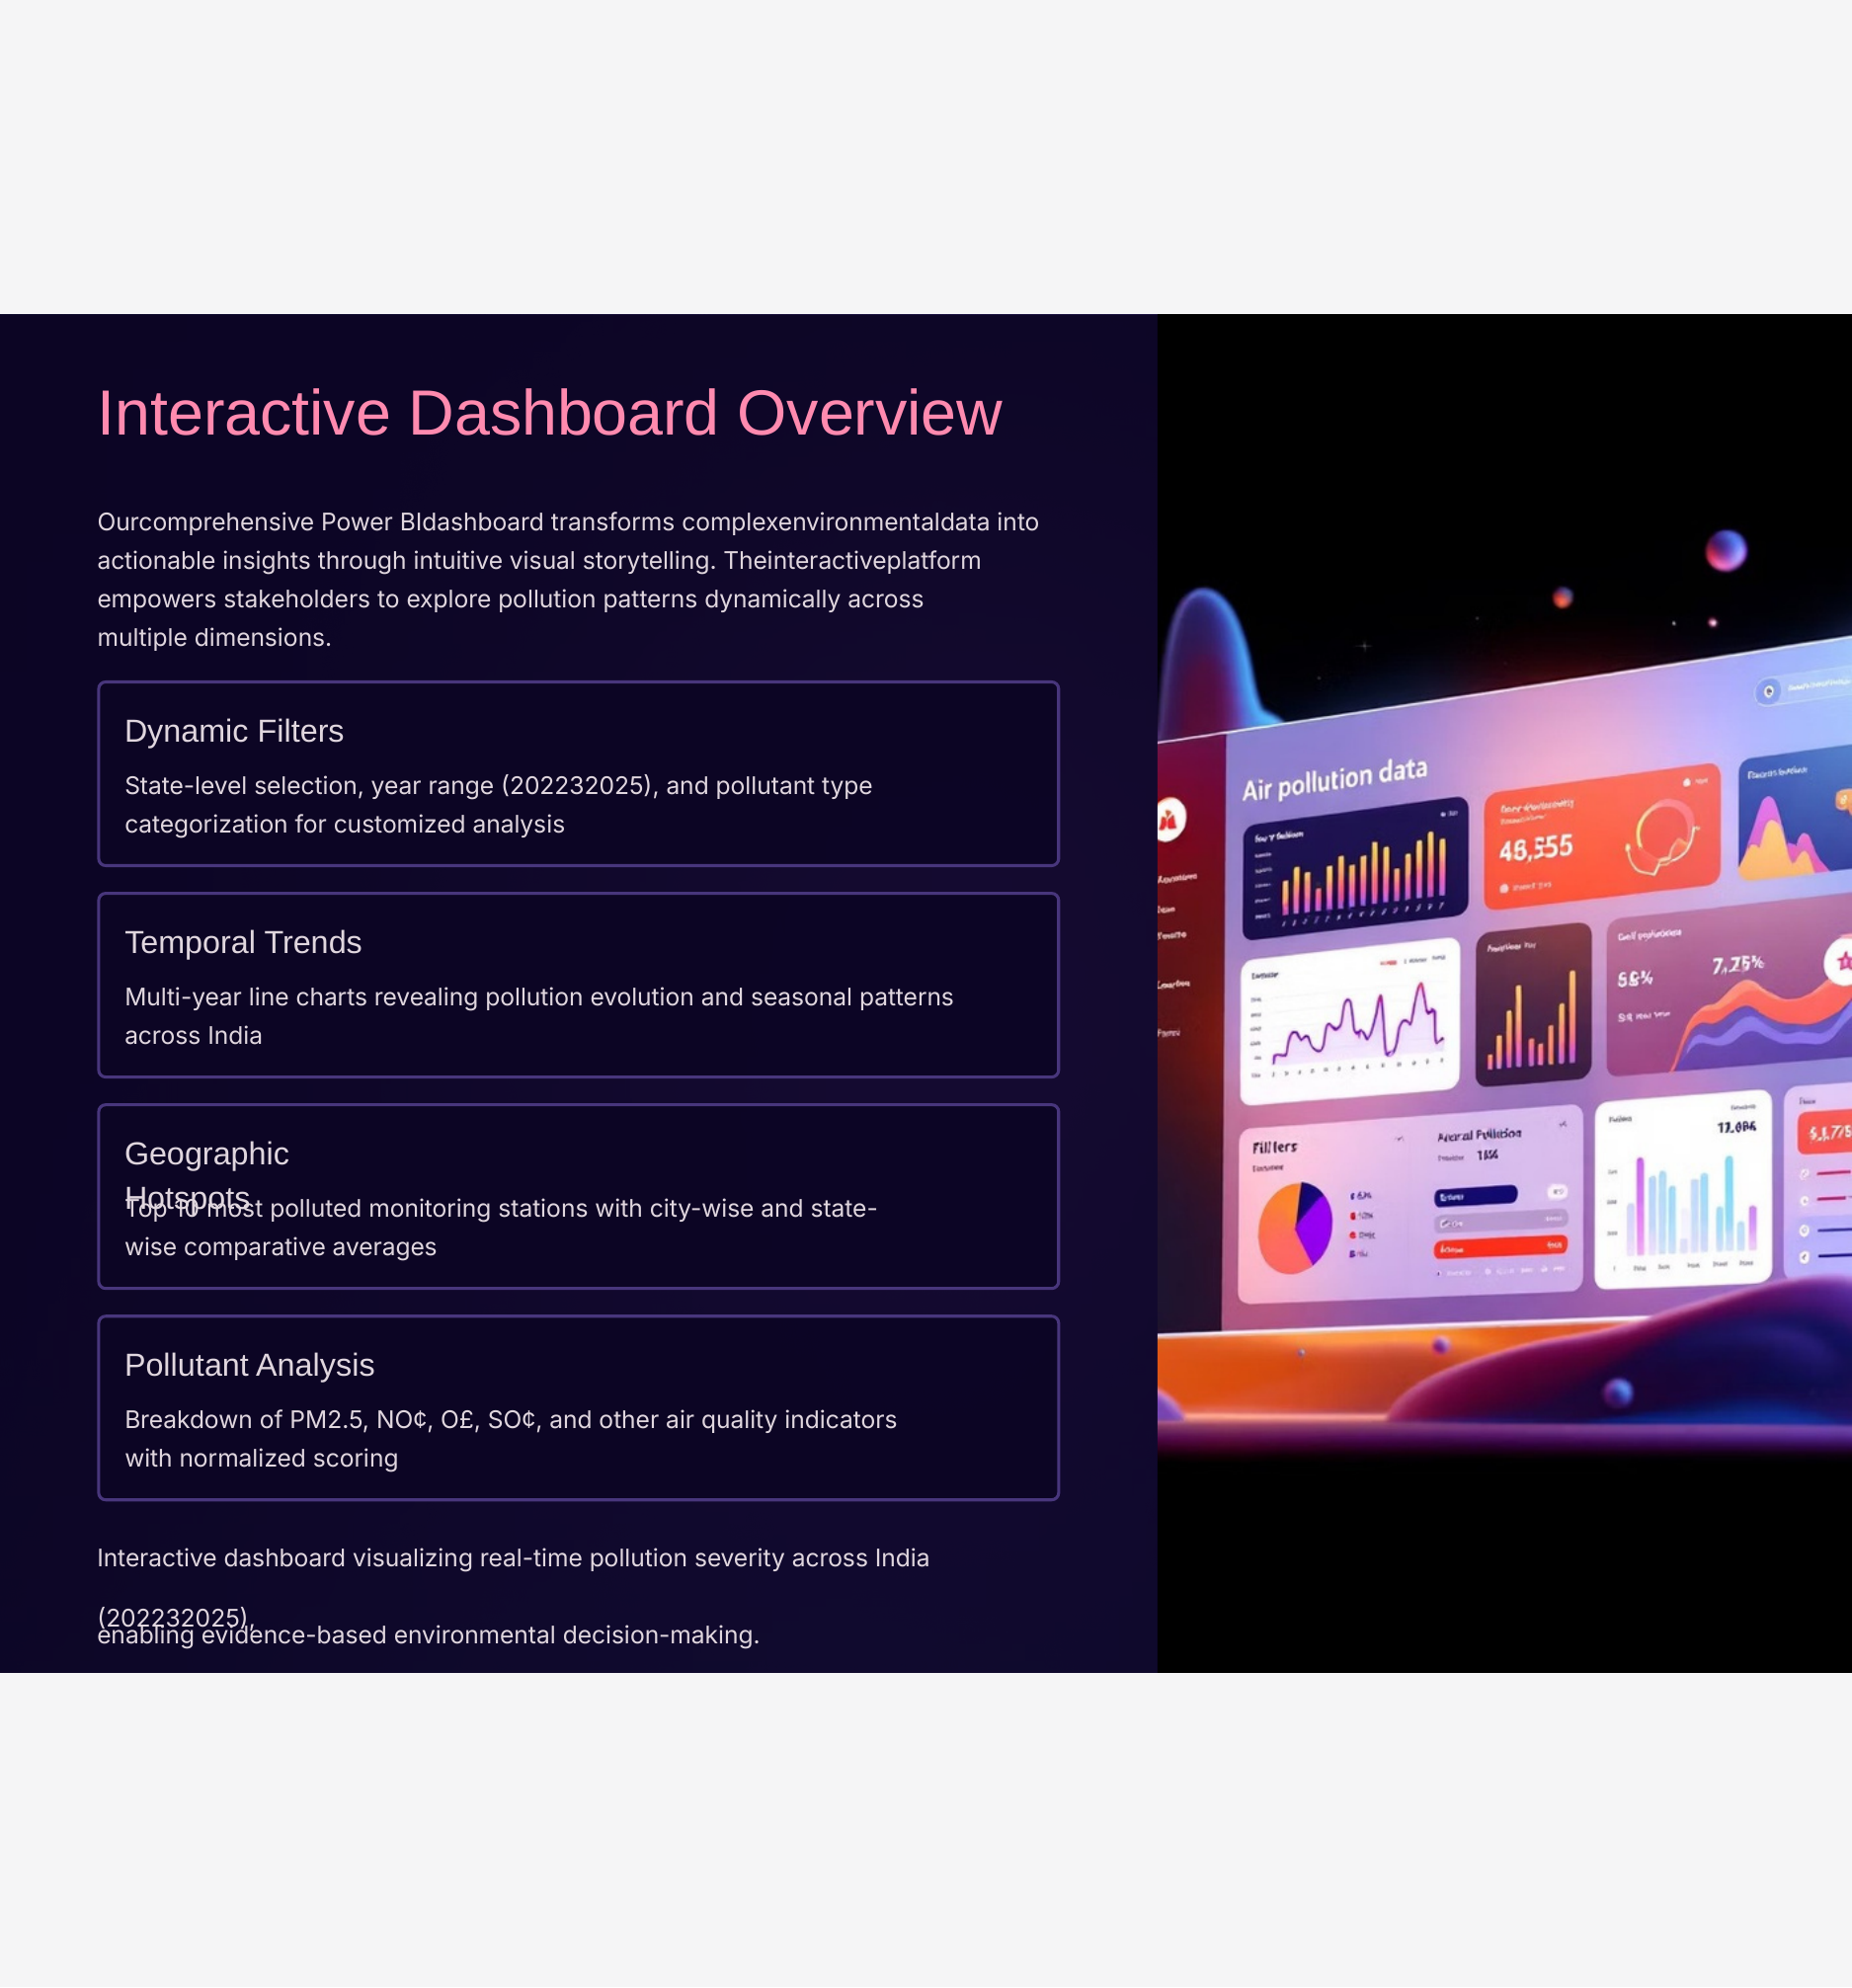

Interactive Dashboard Overview

Ourcomprehensive Power BIdashboard transforms complexenvironmentaldata into
actionable insights through intuitive visual storytelling. Theinteractiveplatform empowers stakeholders to explore pollution patterns dynamically across multiple dimensions.

Dynamic Filters
State-level selection, year range (202232025), and pollutant type categorization for customized analysis

Temporal Trends
Multi-year line charts revealing pollution evolution and seasonal patterns across India

Geographic Hotspots
Top 10 most polluted monitoring stations with city-wise and state-wise comparative averages

Pollutant Analysis
Breakdown of PM2.5, NO¢, O£, SO¢, and other air quality indicators with normalized scoring
Interactive dashboard visualizing real-time pollution severity across India (202232025),
enabling evidence-based environmental decision-making.